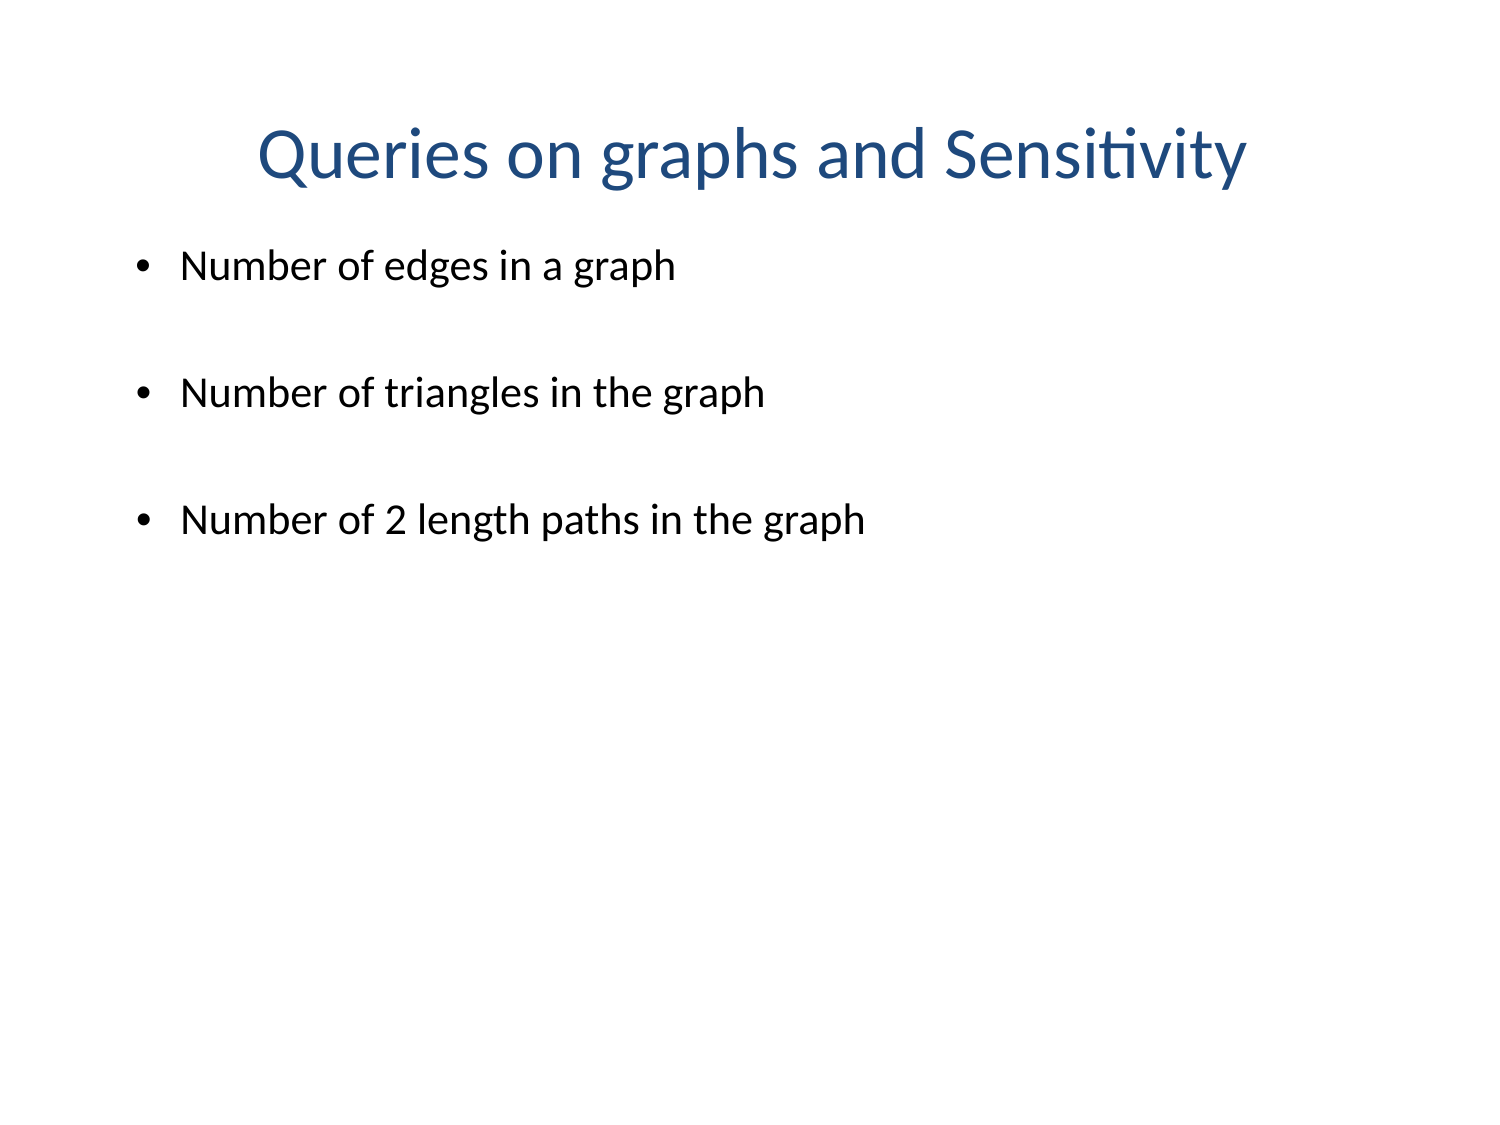

Queries on graphs and Sensitivity

•   Number of edges in a graph

•   Number of triangles in the graph

•   Number of 2 length paths in the graph